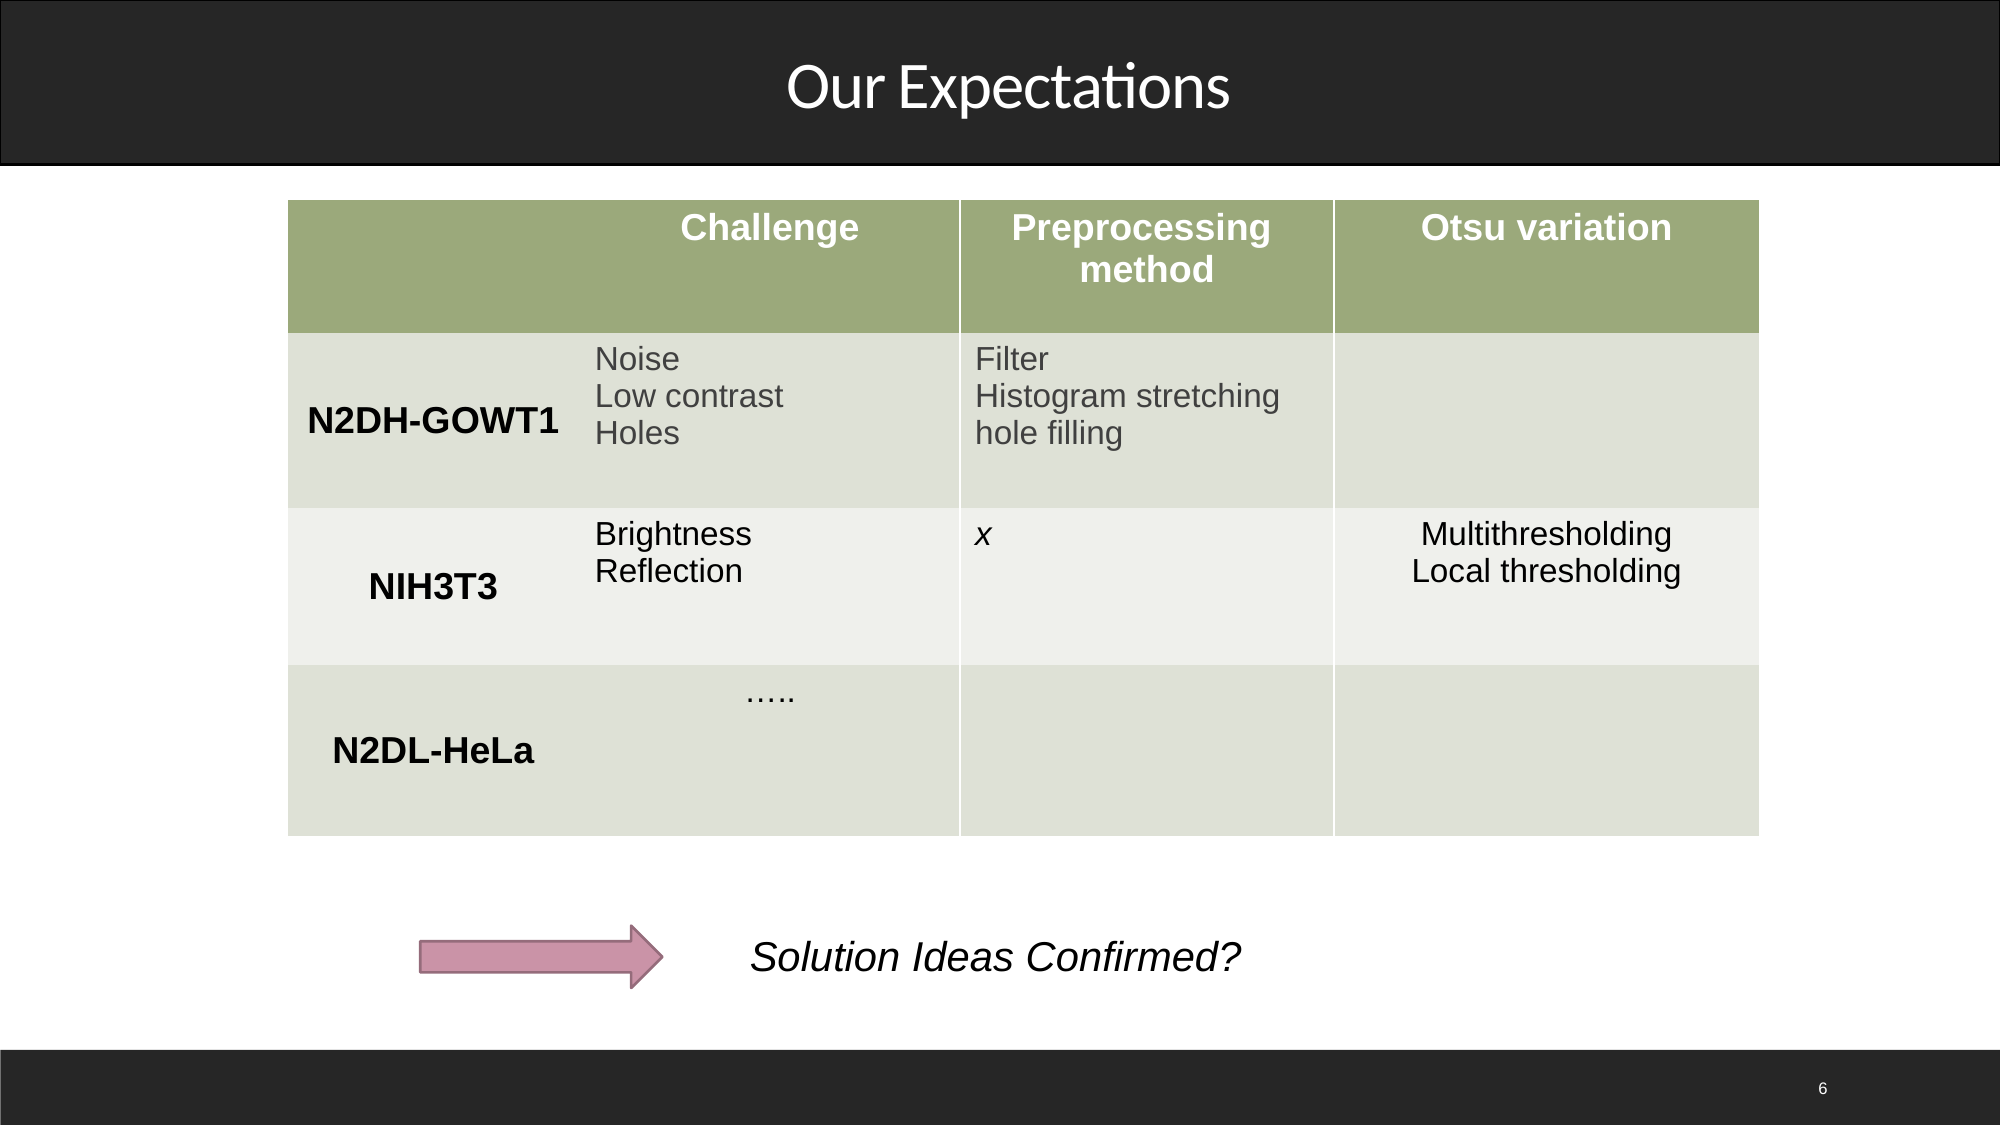

Our Expectations
|  | Challenge | Preprocessing method | Otsu variation |
| --- | --- | --- | --- |
| N2DH-GOWT1 | Noise Low contrast Holes | Filter Histogram stretching hole filling |  |
| NIH3T3 | Brightness Reflection | x | Multithresholding Local thresholding |
| N2DL-HeLa | ….. |  |  |
Solution Ideas Confirmed?

6